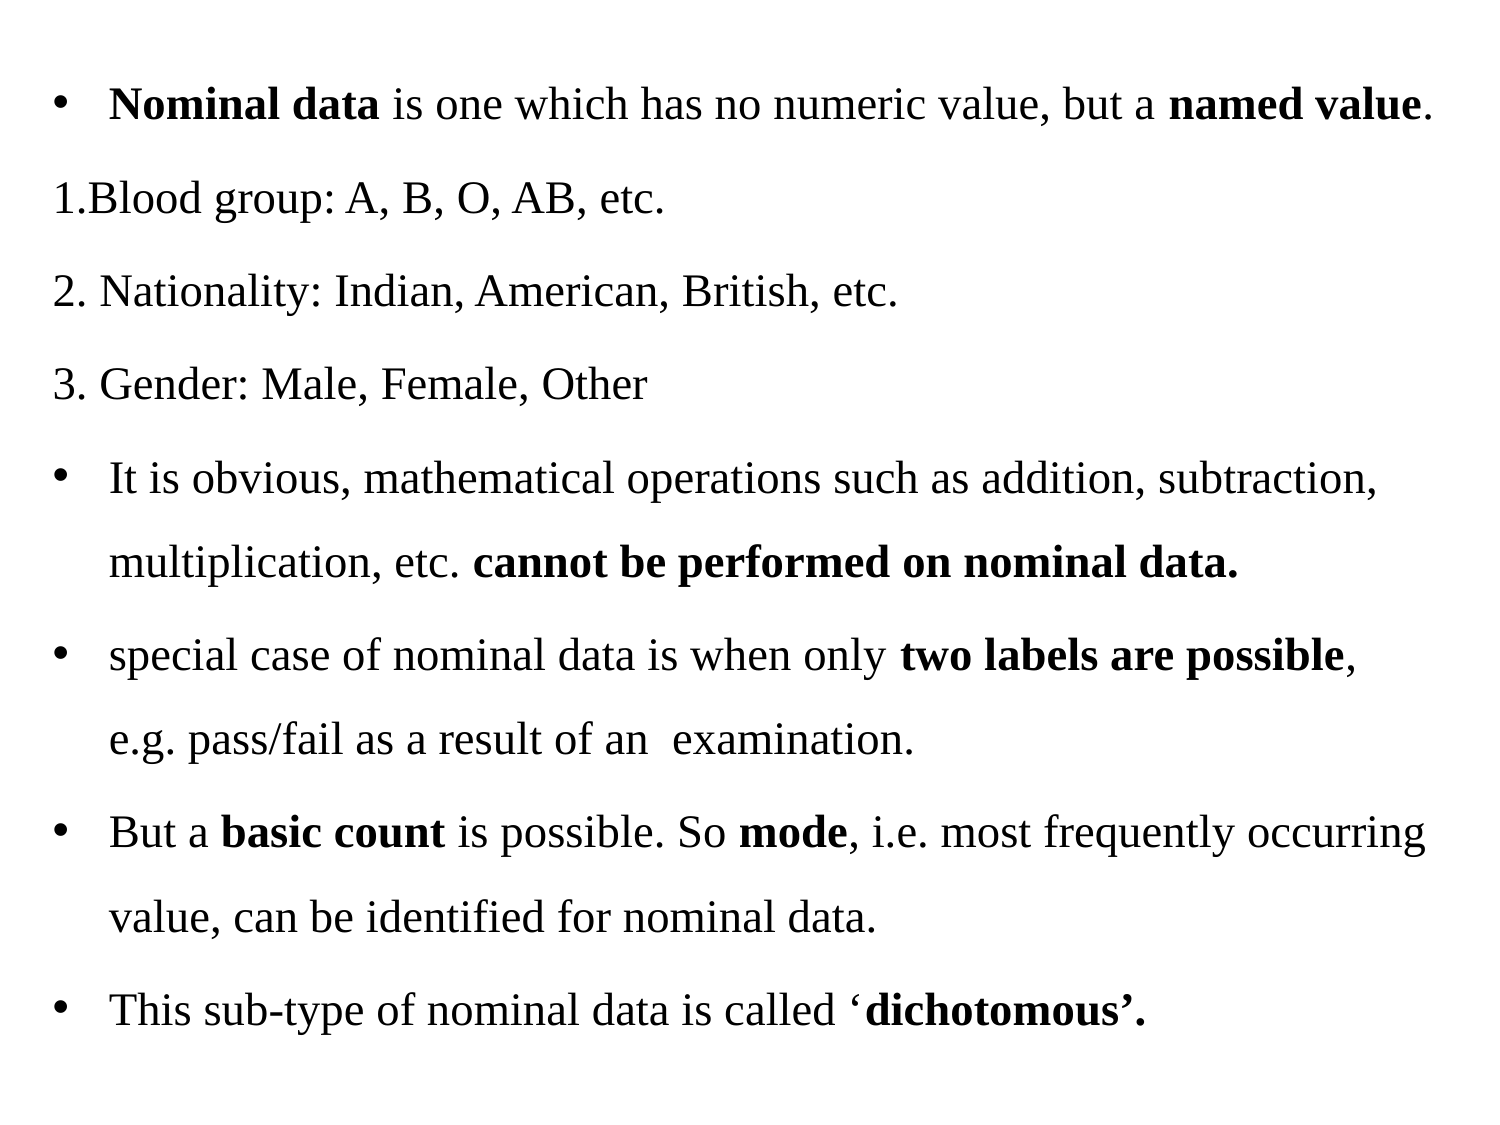

Nominal data is one which has no numeric value, but a named value.
1.Blood group: A, B, O, AB, etc.
2. Nationality: Indian, American, British, etc.
3. Gender: Male, Female, Other
It is obvious, mathematical operations such as addition, subtraction, multiplication, etc. cannot be performed on nominal data.
special case of nominal data is when only two labels are possible, e.g. pass/fail as a result of an  examination.
But a basic count is possible. So mode, i.e. most frequently occurring value, can be identified for nominal data.
This sub-type of nominal data is called ‘dichotomous’.